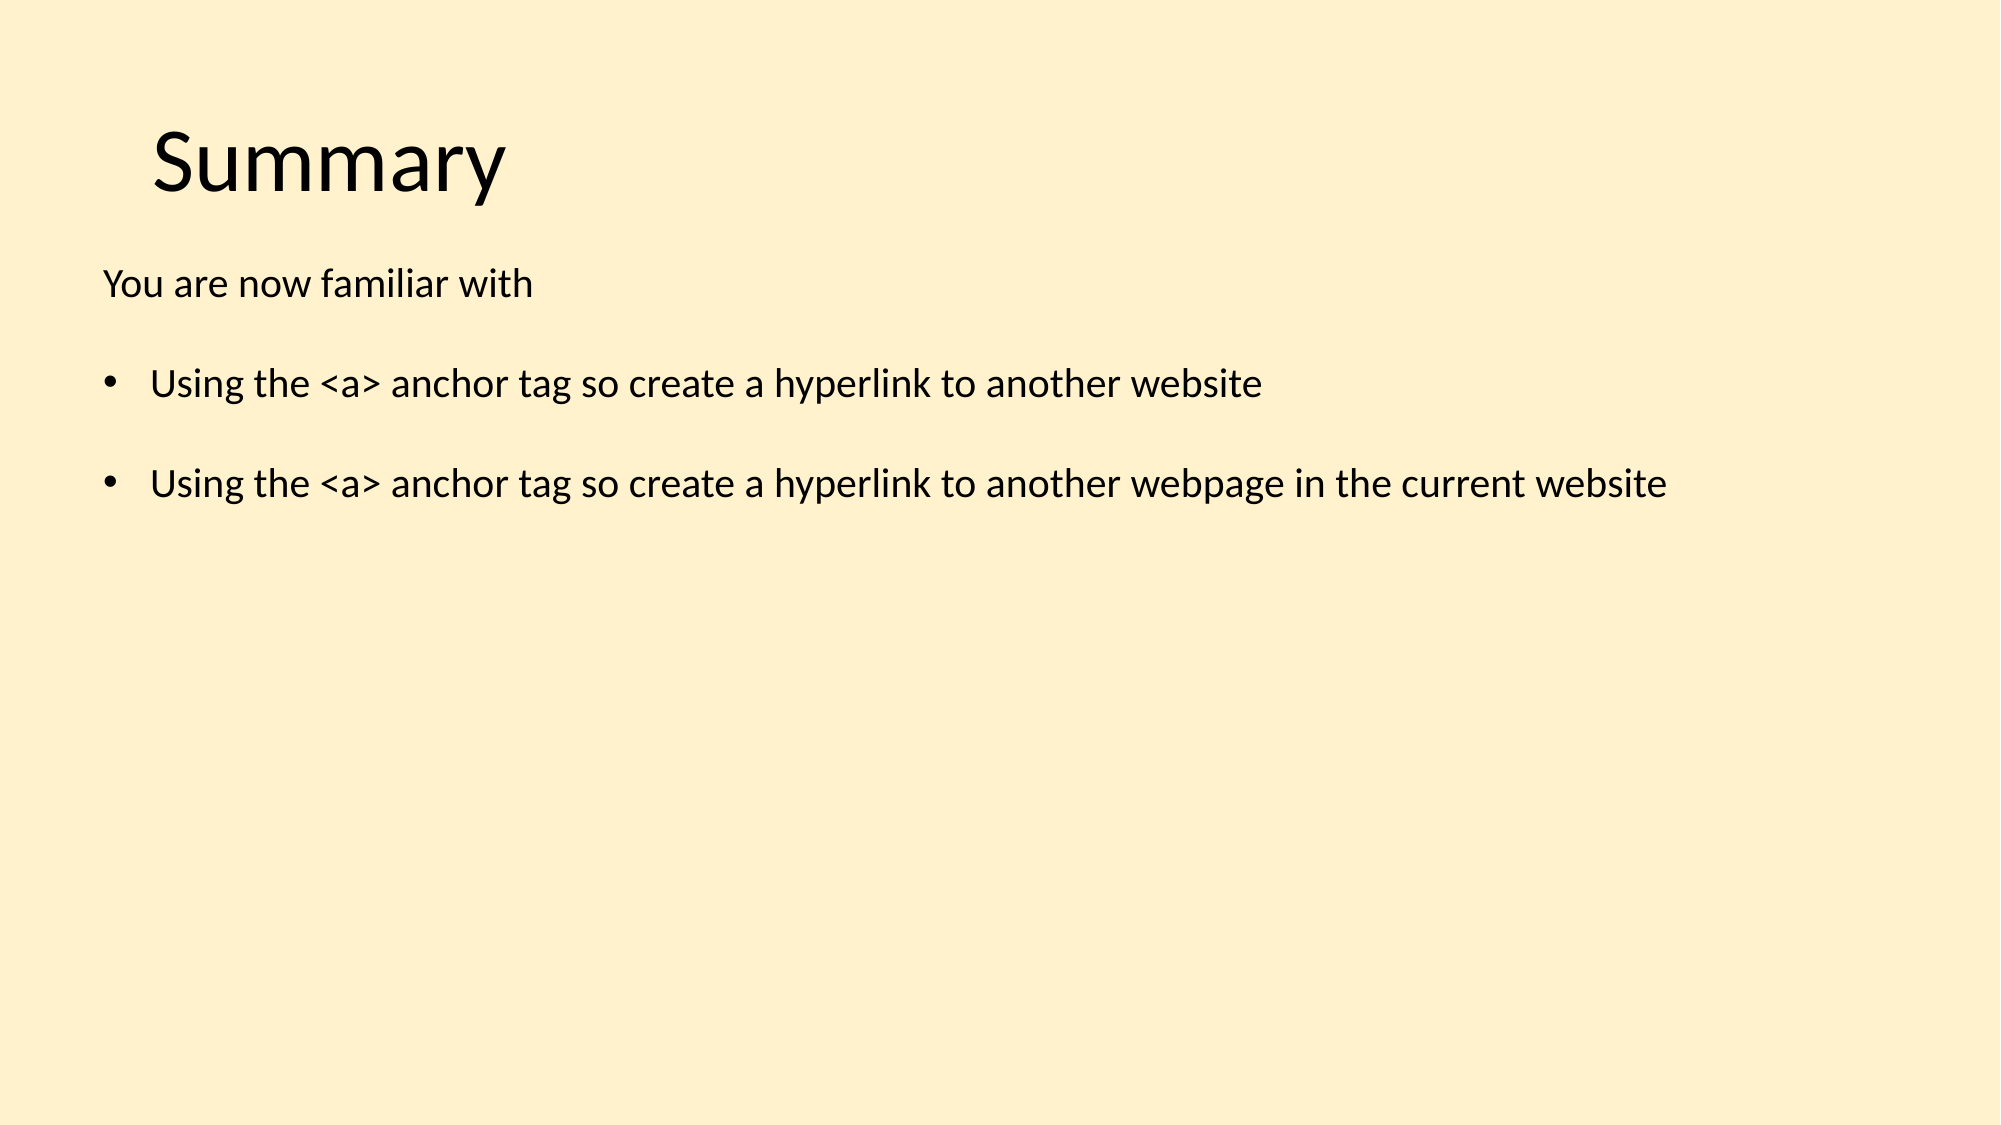

# Summary
You are now familiar with

Using the <a> anchor tag so create a hyperlink to another website

Using the <a> anchor tag so create a hyperlink to another webpage in the current website